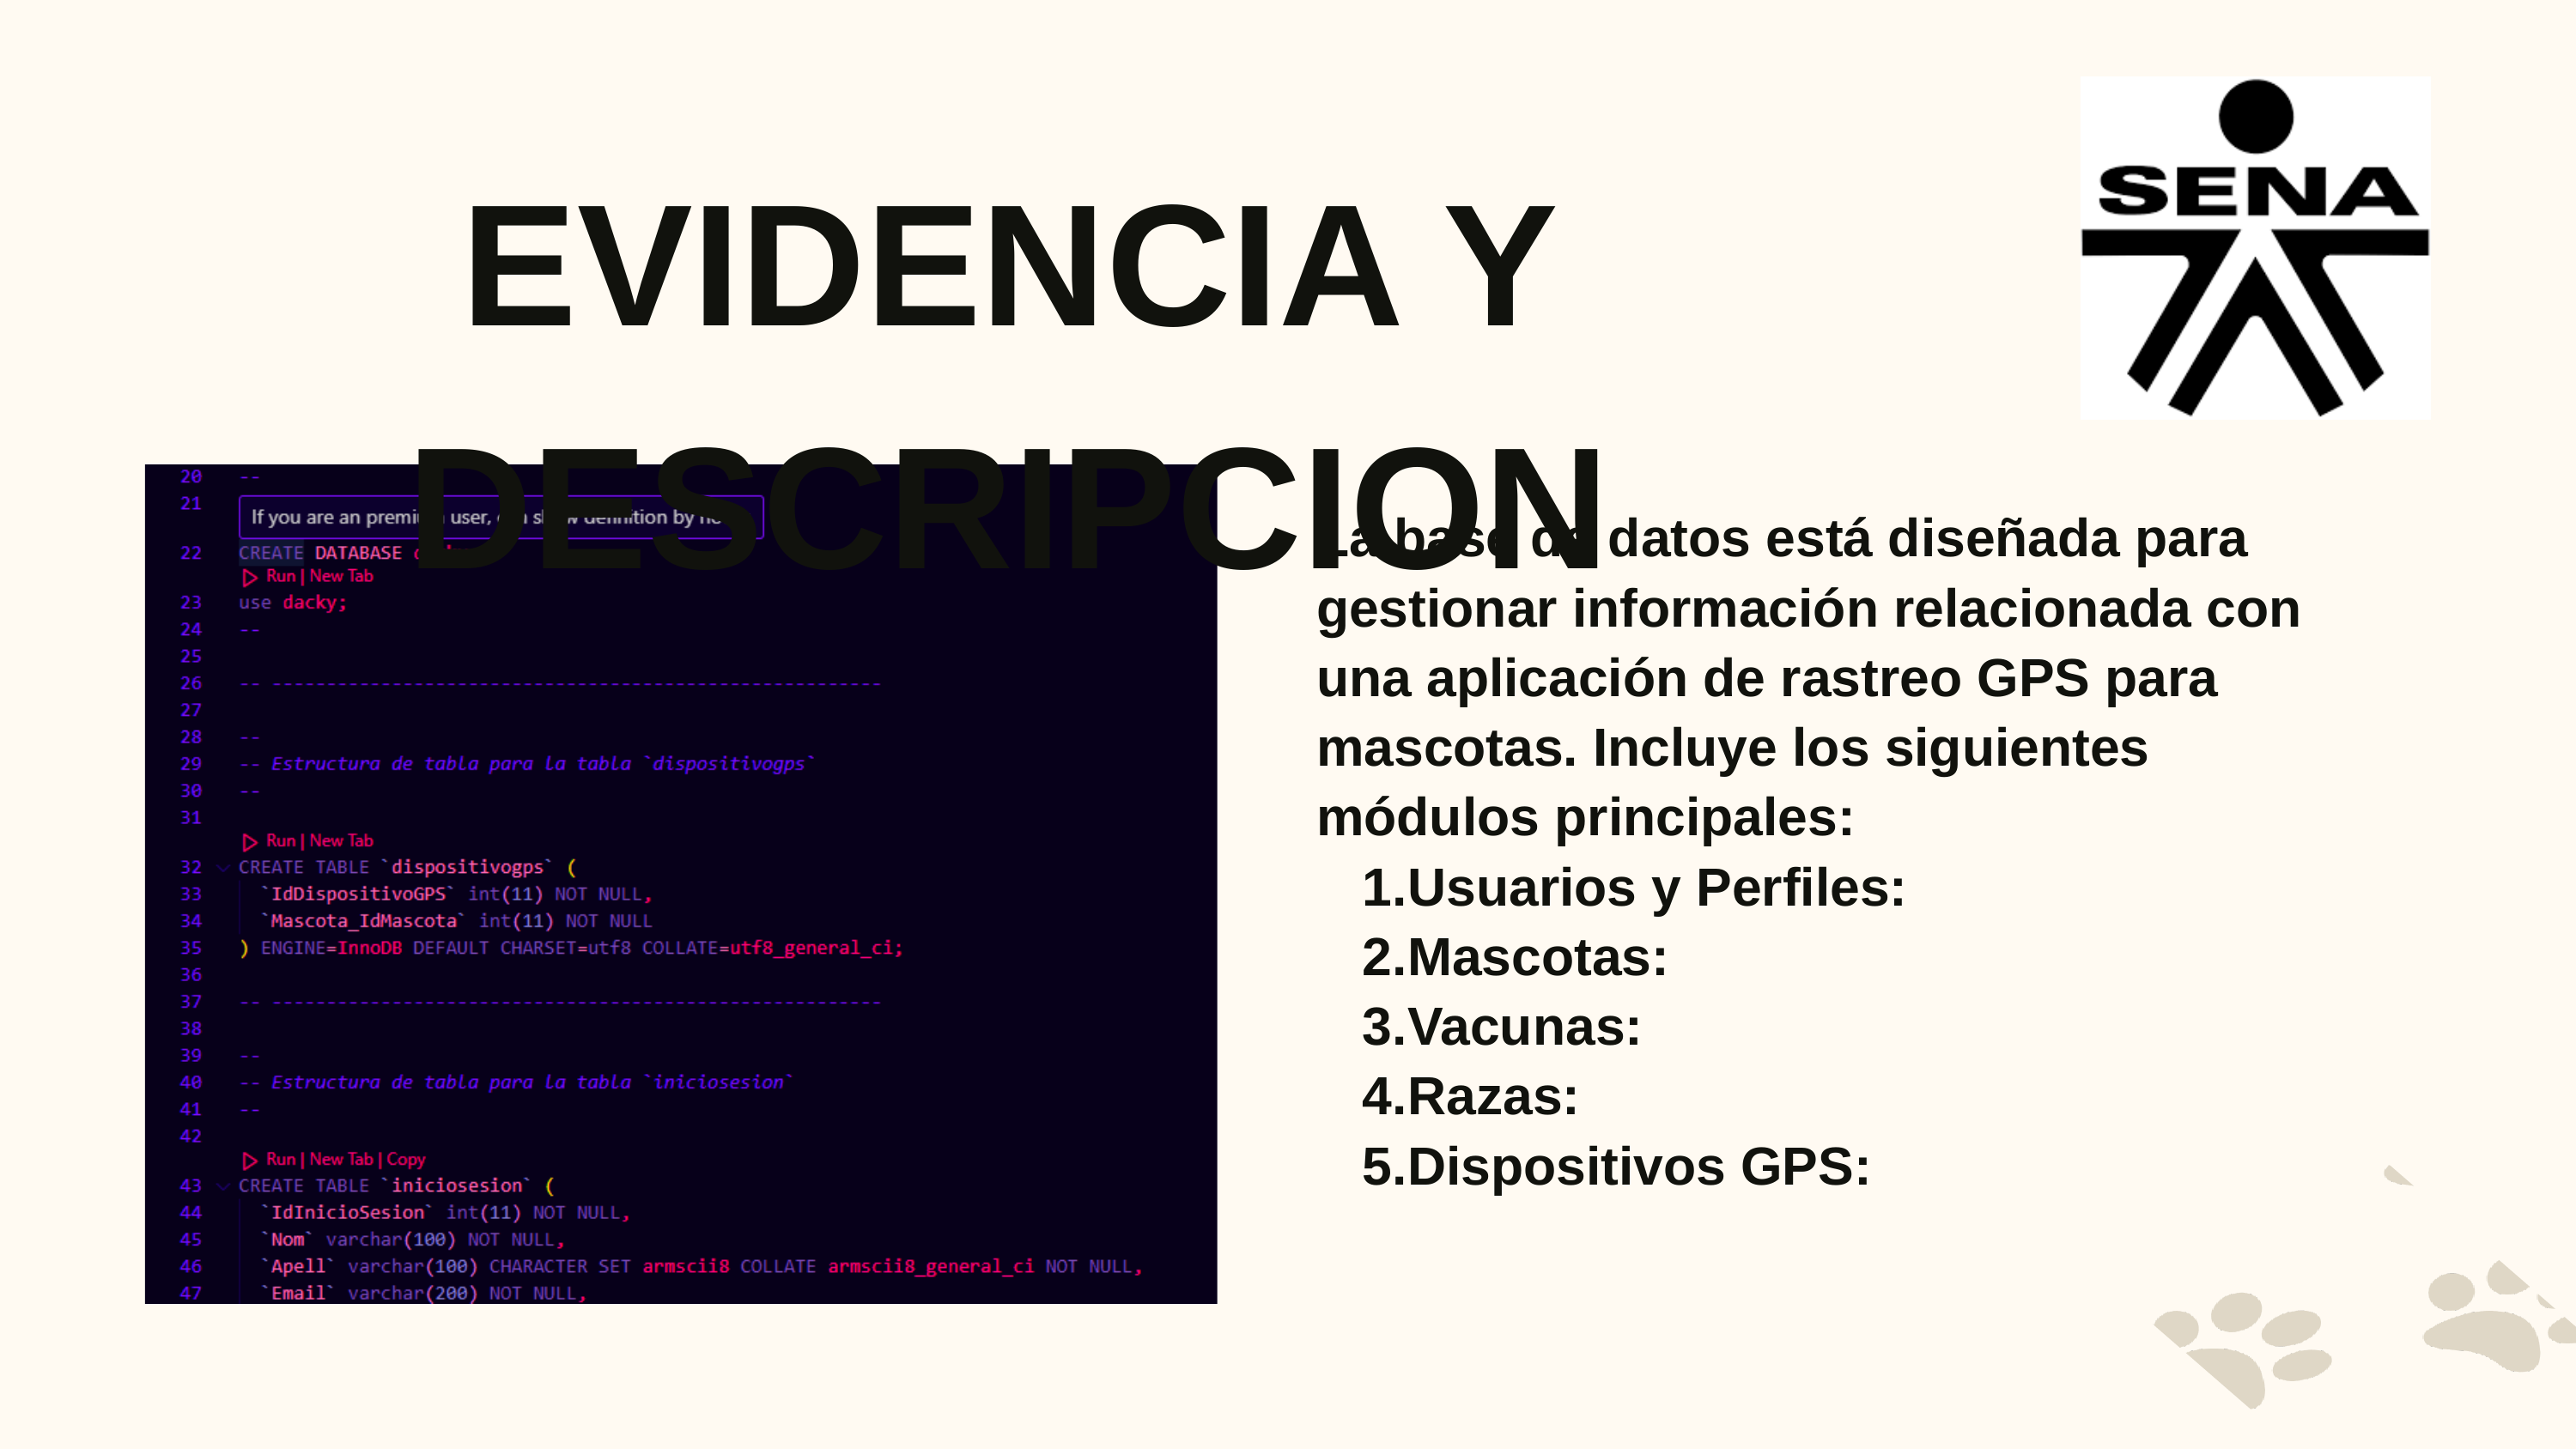

EVIDENCIA Y DESCRIPCION

La base de datos está diseñada para gestionar información relacionada con una aplicación de rastreo GPS para mascotas. Incluye los siguientes módulos principales:
Usuarios y Perfiles:
Mascotas:
Vacunas:
Razas:
Dispositivos GPS: